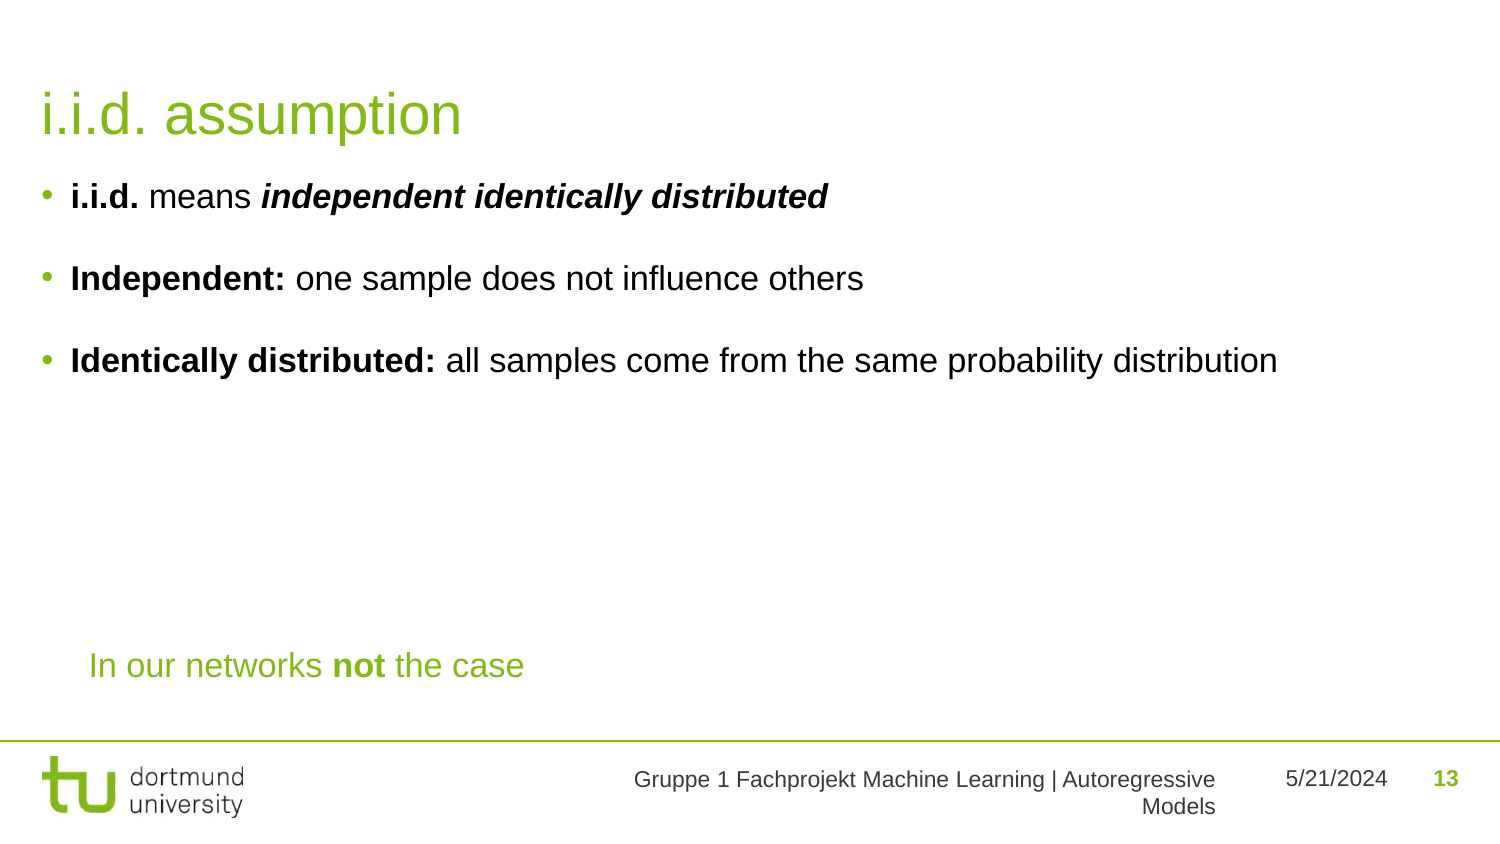

i.i.d. assumption
i.i.d. means independent identically distributed

Independent: one sample does not influence others

Identically distributed: all samples come from the same probability distribution

# In our networks not the case
13
5/21/2024
Gruppe 1 Fachprojekt Machine Learning | Autoregressive Models